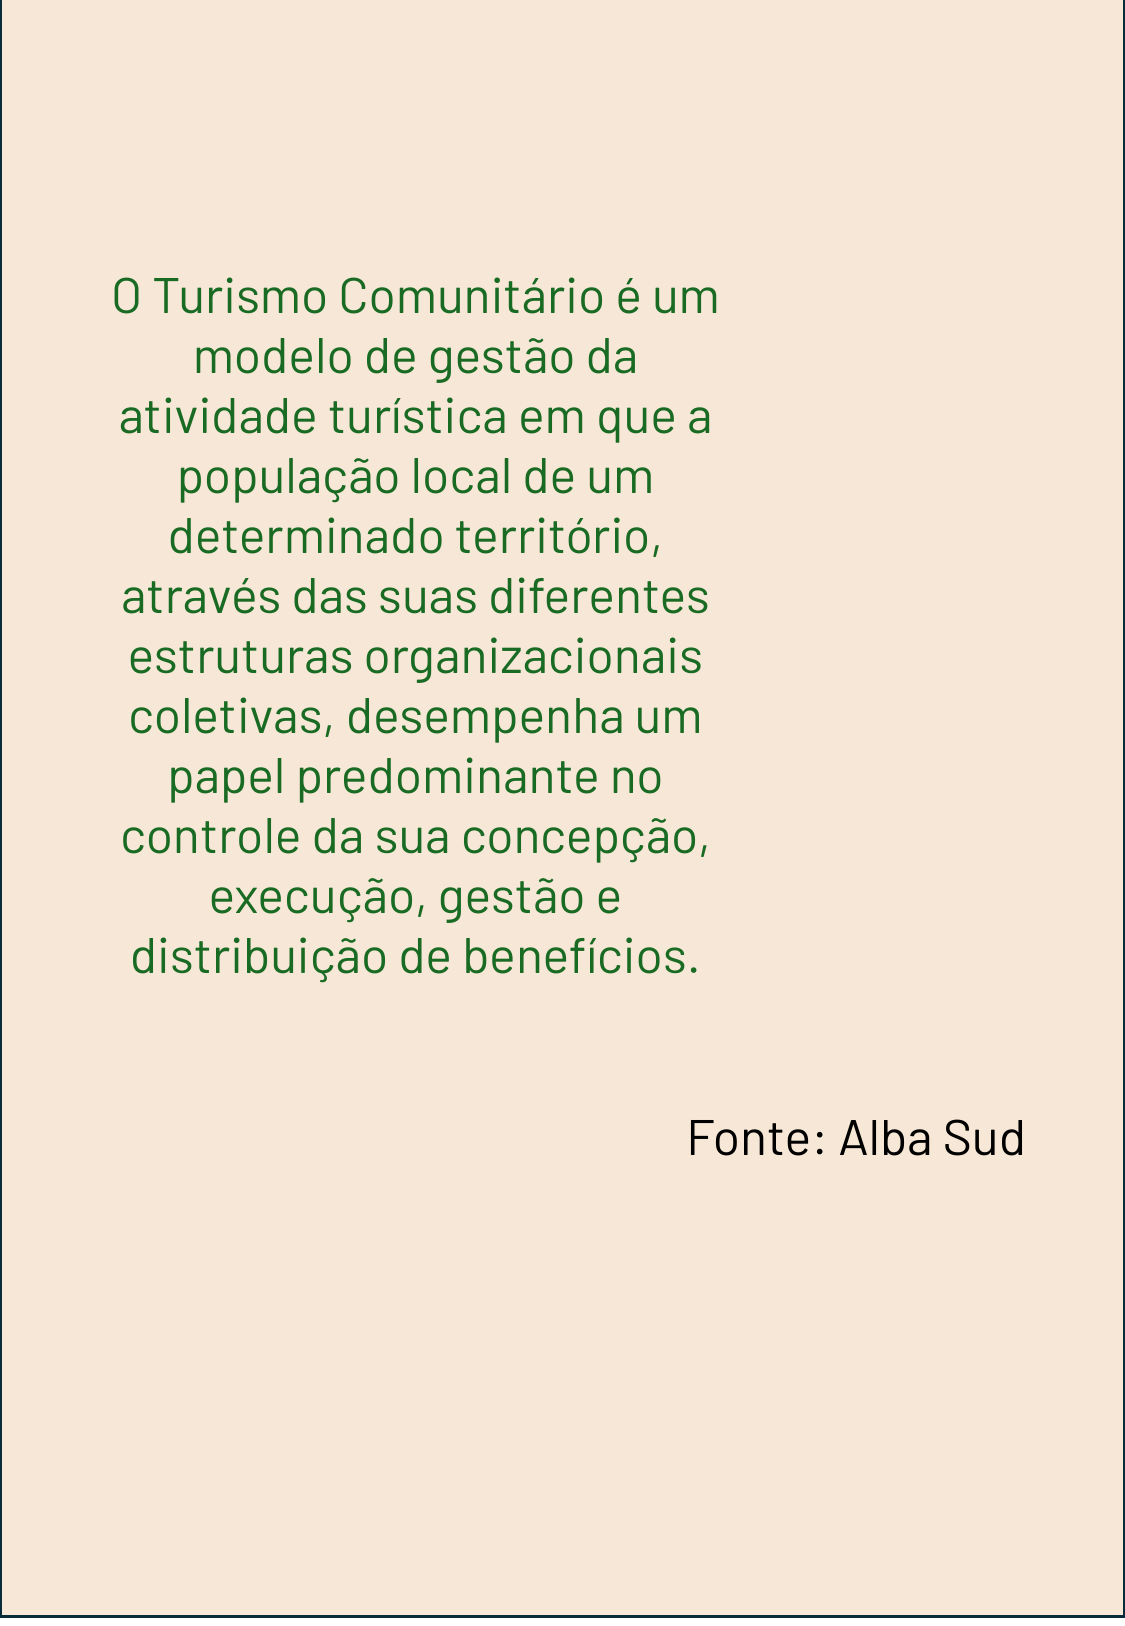

O Turismo Comunitário é um modelo de gestão da atividade turística em que a população local de um determinado território, através das suas diferentes estruturas organizacionais coletivas, desempenha um papel predominante no controle da sua concepção, execução, gestão e distribuição de benefícios.
Fonte: Alba Sud